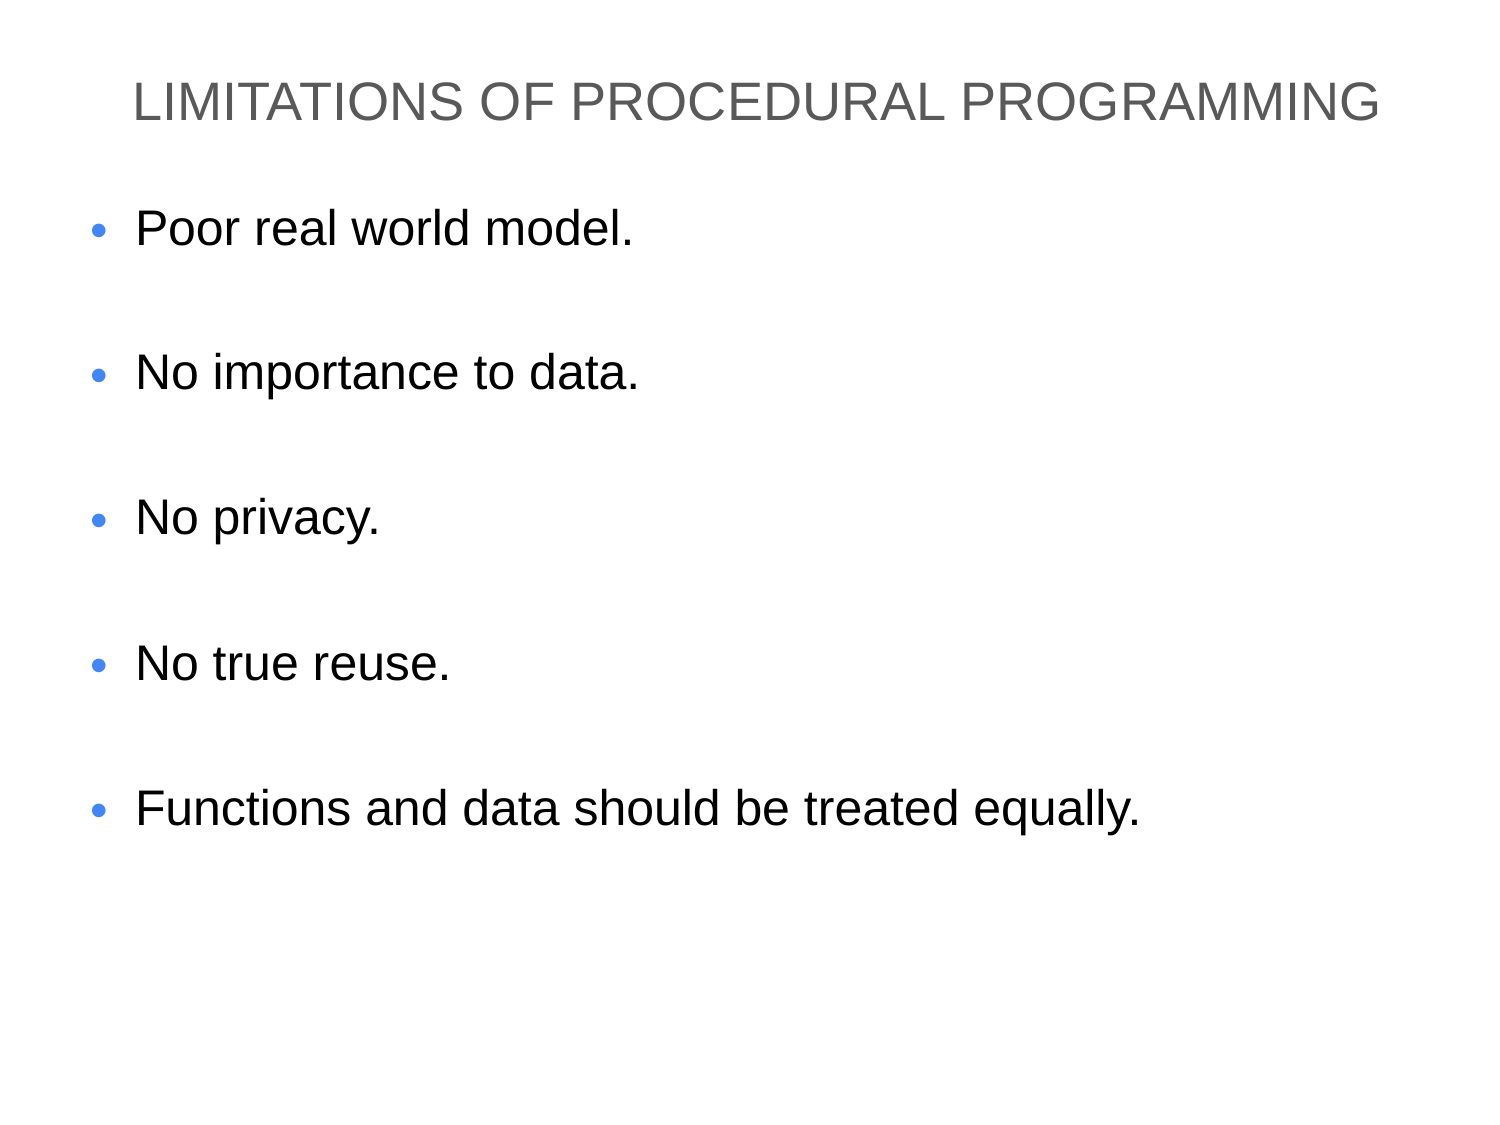

# Limitations of procedural programming
Poor real world model.

No importance to data.

No privacy.

No true reuse.

Functions and data should be treated equally.
14